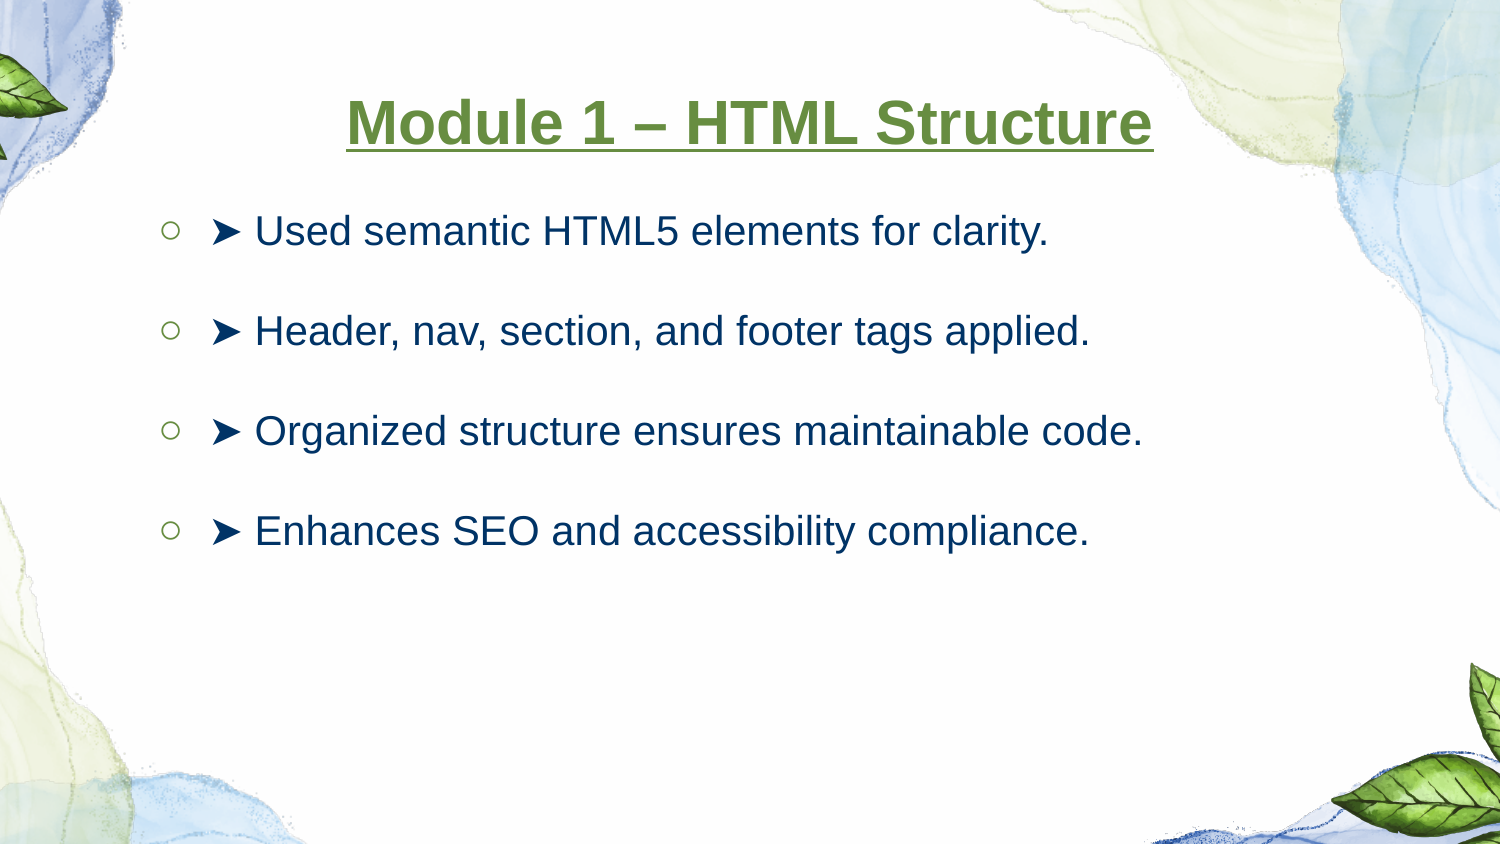

# Module 1 – HTML Structure
➤ Used semantic HTML5 elements for clarity.

➤ Header, nav, section, and footer tags applied.

➤ Organized structure ensures maintainable code.

➤ Enhances SEO and accessibility compliance.